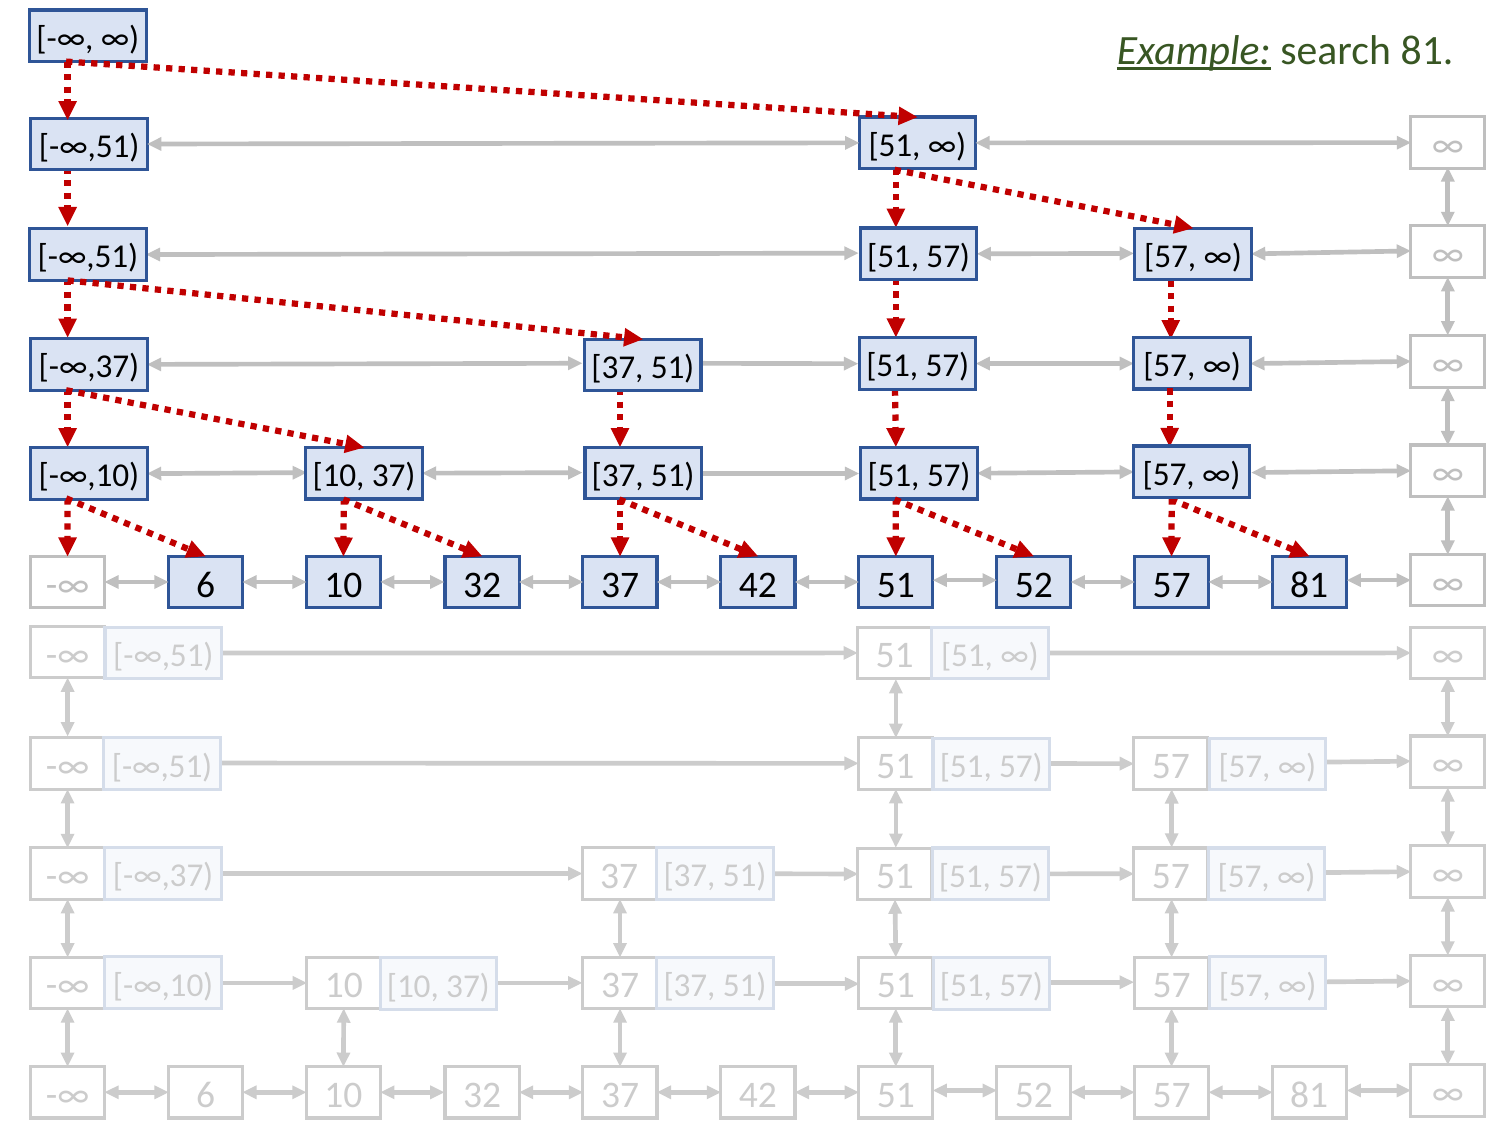

[-∞, ∞)
Example: search 81.
∞
[51, ∞)
[-∞,51)
∞
[51, 57)
[57, ∞)
[-∞,51)
∞
[57, ∞)
[51, 57)
[-∞,37)
[37, 51)
∞
[57, ∞)
[37, 51)
[10, 37)
[51, 57)
[-∞,10)
∞
81
57
10
37
51
52
-∞
6
32
42

-∞
51
∞
[-∞,51)
[51, ∞)
∞
51
-∞
[-∞,51)
57
[57, ∞)
[51, 57)
∞
-∞
[37, 51)
37
[-∞,37)
57
[57, ∞)
[51, 57)
51
∞
[-∞,10)
[57, ∞)
[37, 51)
57
51
37
10
-∞
[51, 57)
[10, 37)
∞
81
57
10
37
51
52
-∞
6
32
42